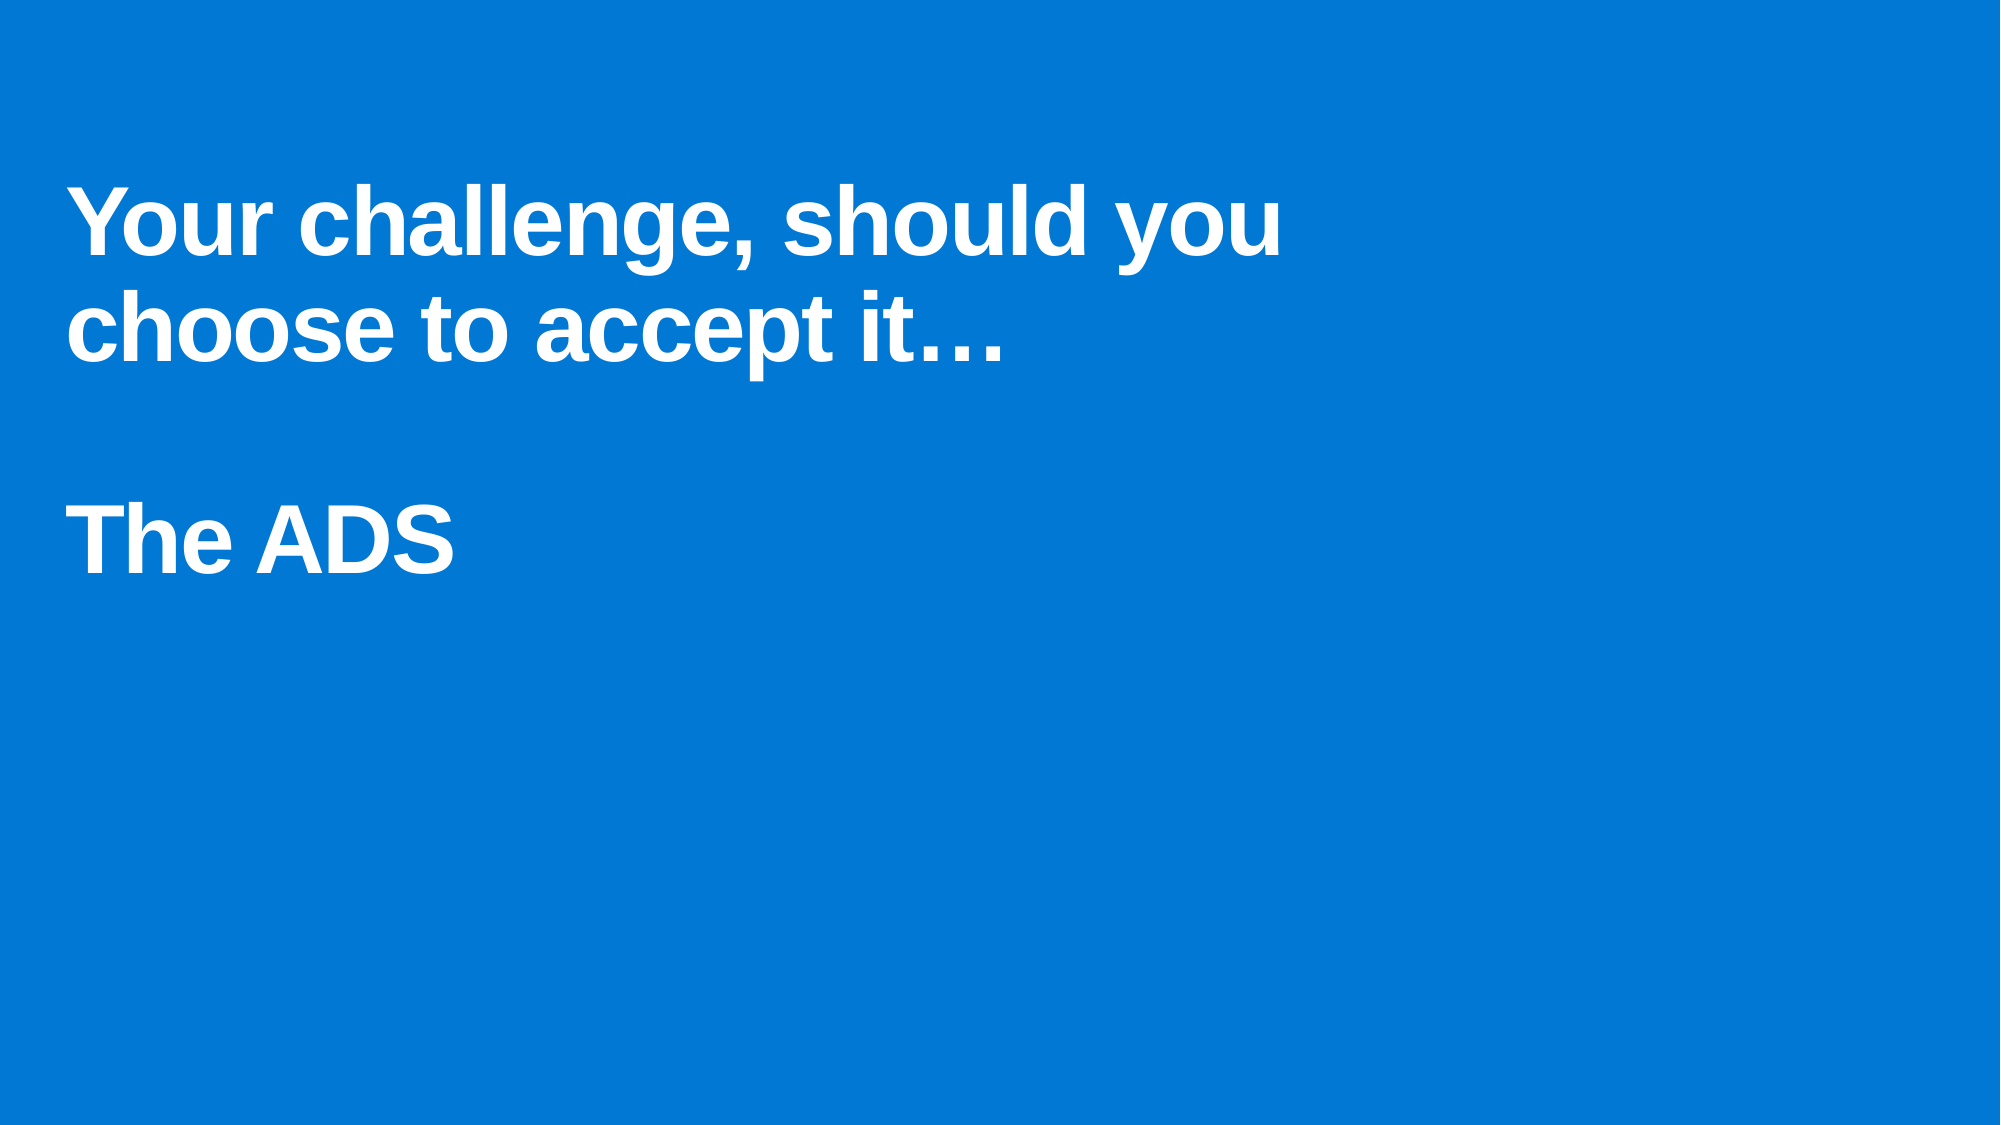

Your challenge, should you choose to accept it…

The ADS